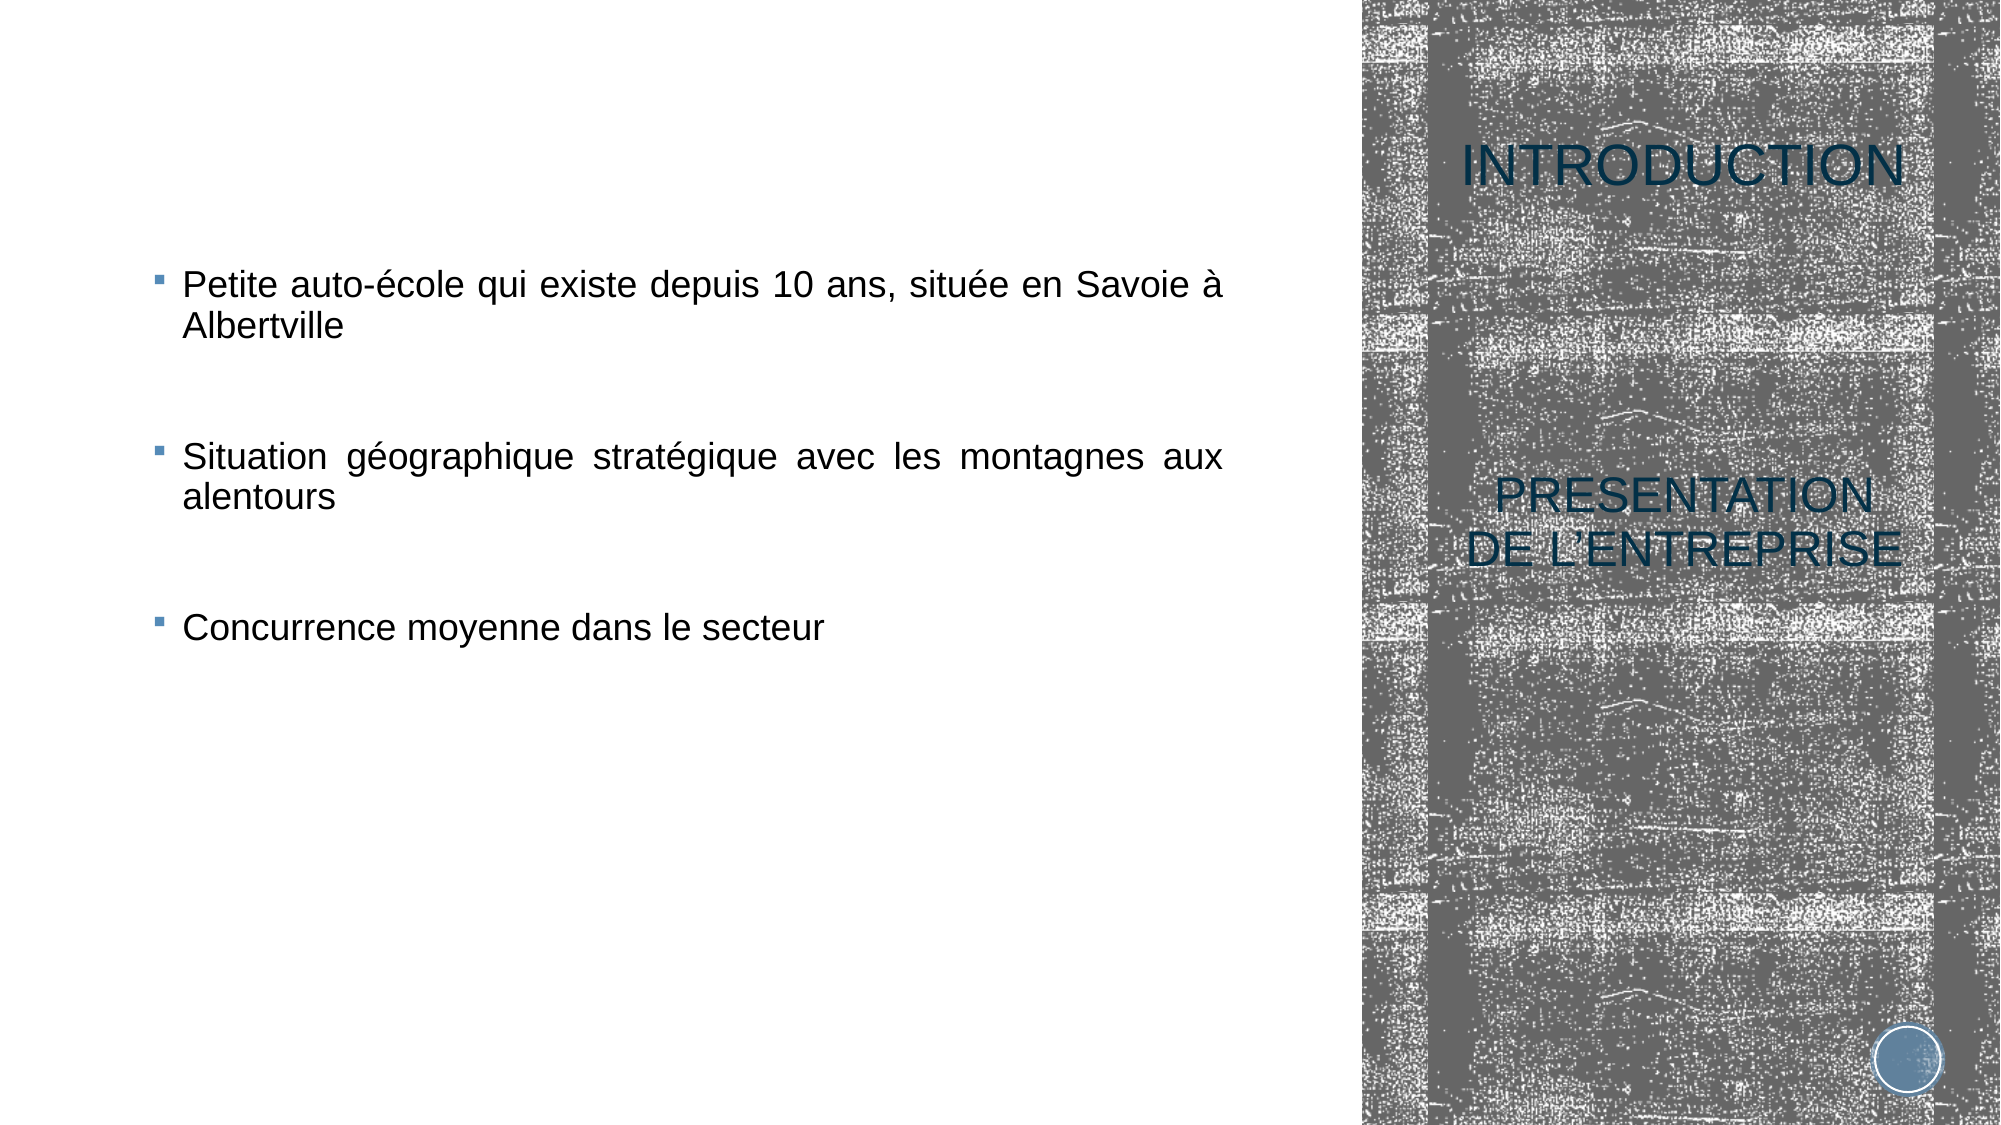

INTRODUCTION
Petite auto-école qui existe depuis 10 ans, située en Savoie à Albertville

Situation géographique stratégique avec les montagnes aux alentours

Concurrence moyenne dans le secteur
# PRESENTATION DE L’ENTREPRISE